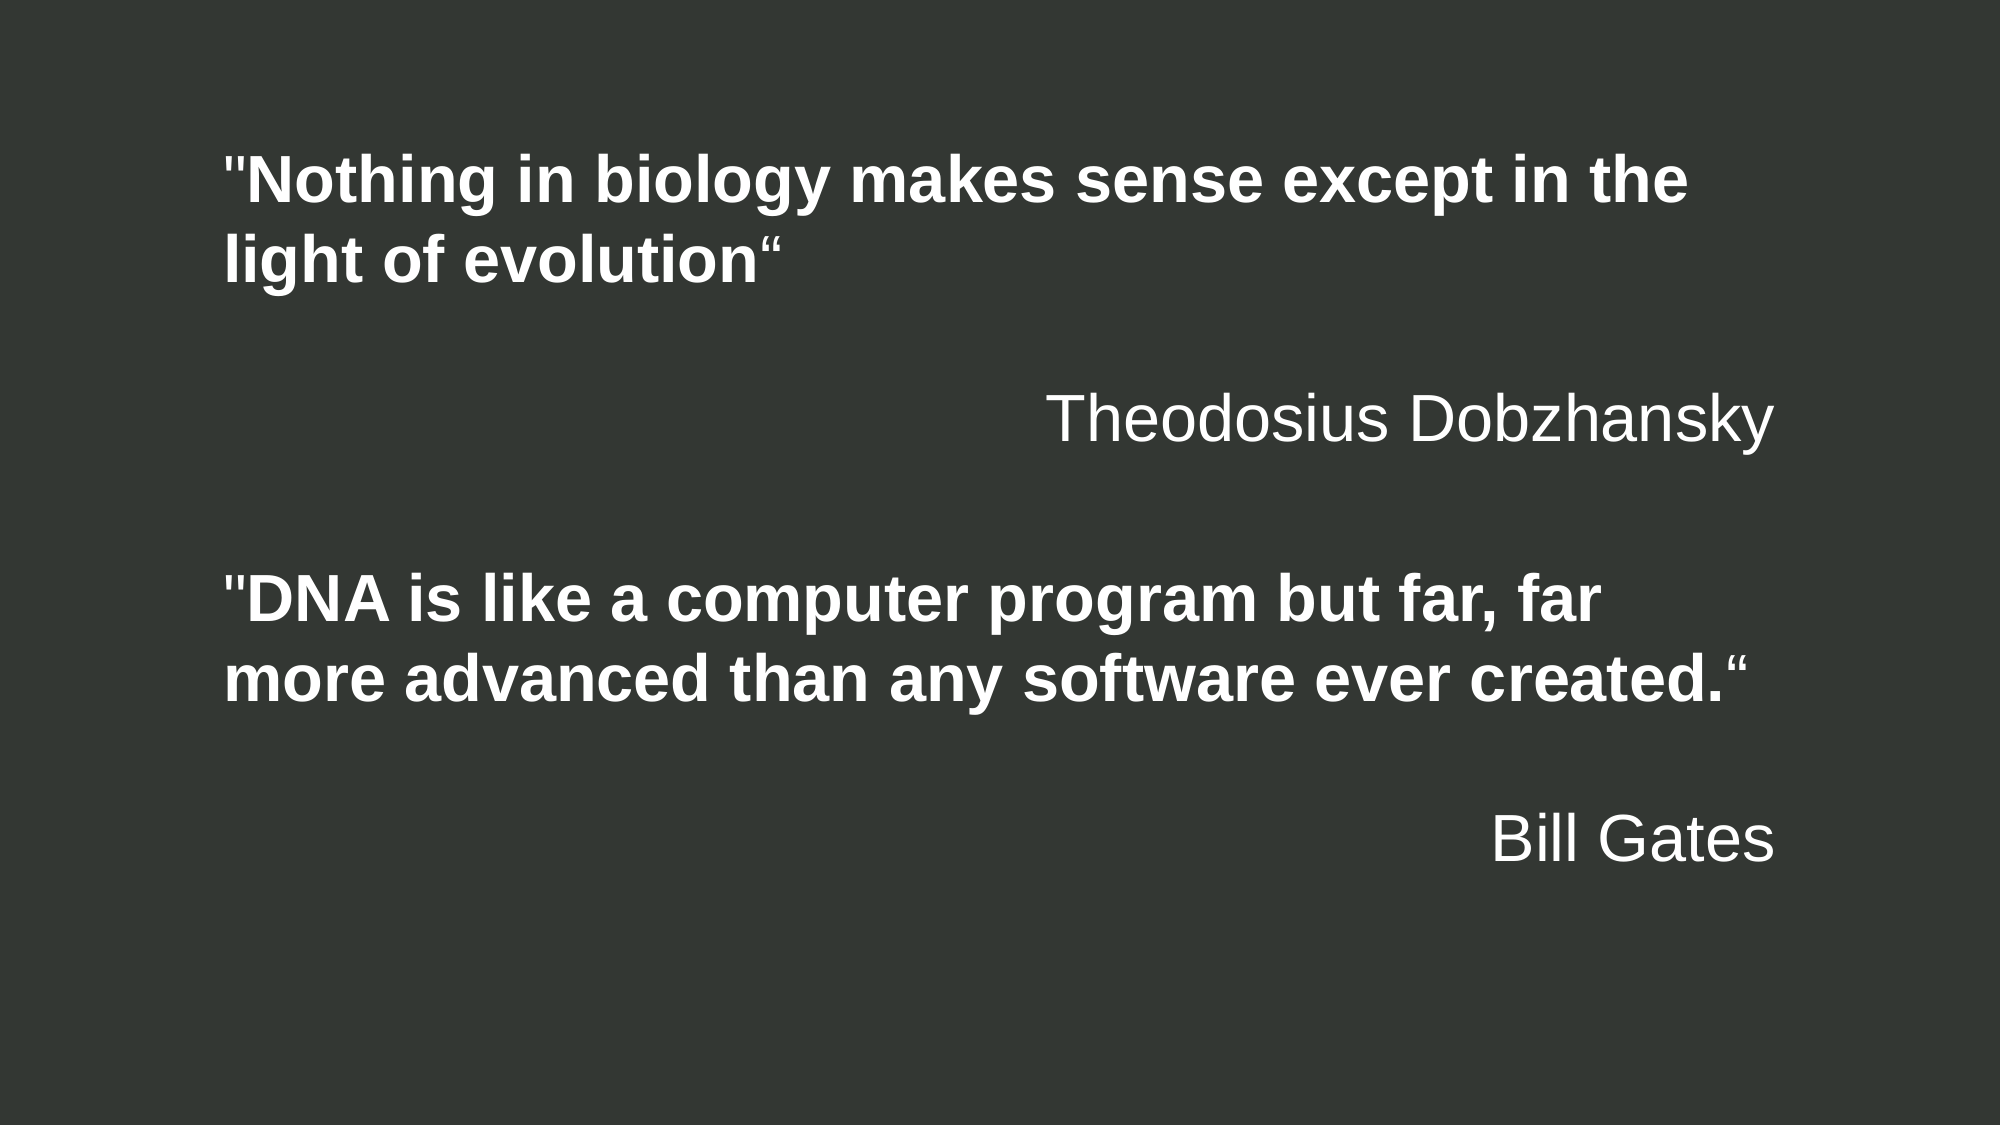

"Nothing in biology makes sense except in the light of evolution“

Theodosius Dobzhansky

"DNA is like a computer program but far, far more advanced than any software ever created.“

Bill Gates